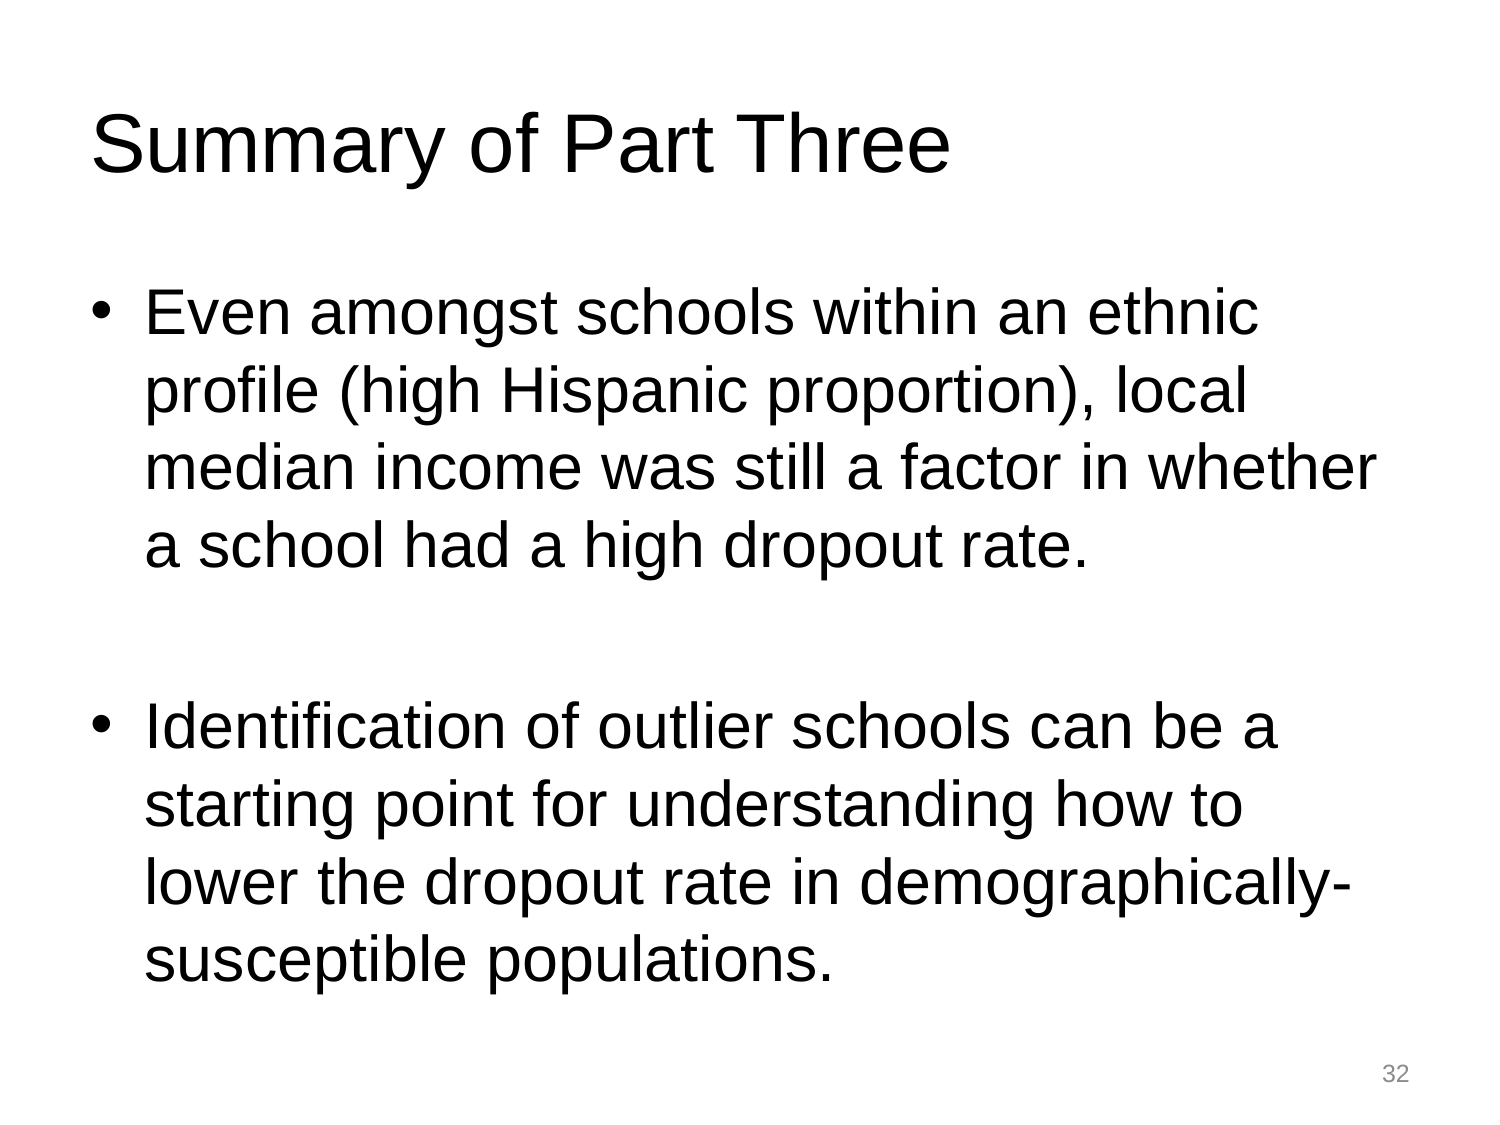

# Summary of Part Three
Even amongst schools within an ethnic profile (high Hispanic proportion), local median income was still a factor in whether a school had a high dropout rate.

Identification of outlier schools can be a starting point for understanding how to lower the dropout rate in demographically-susceptible populations.
32